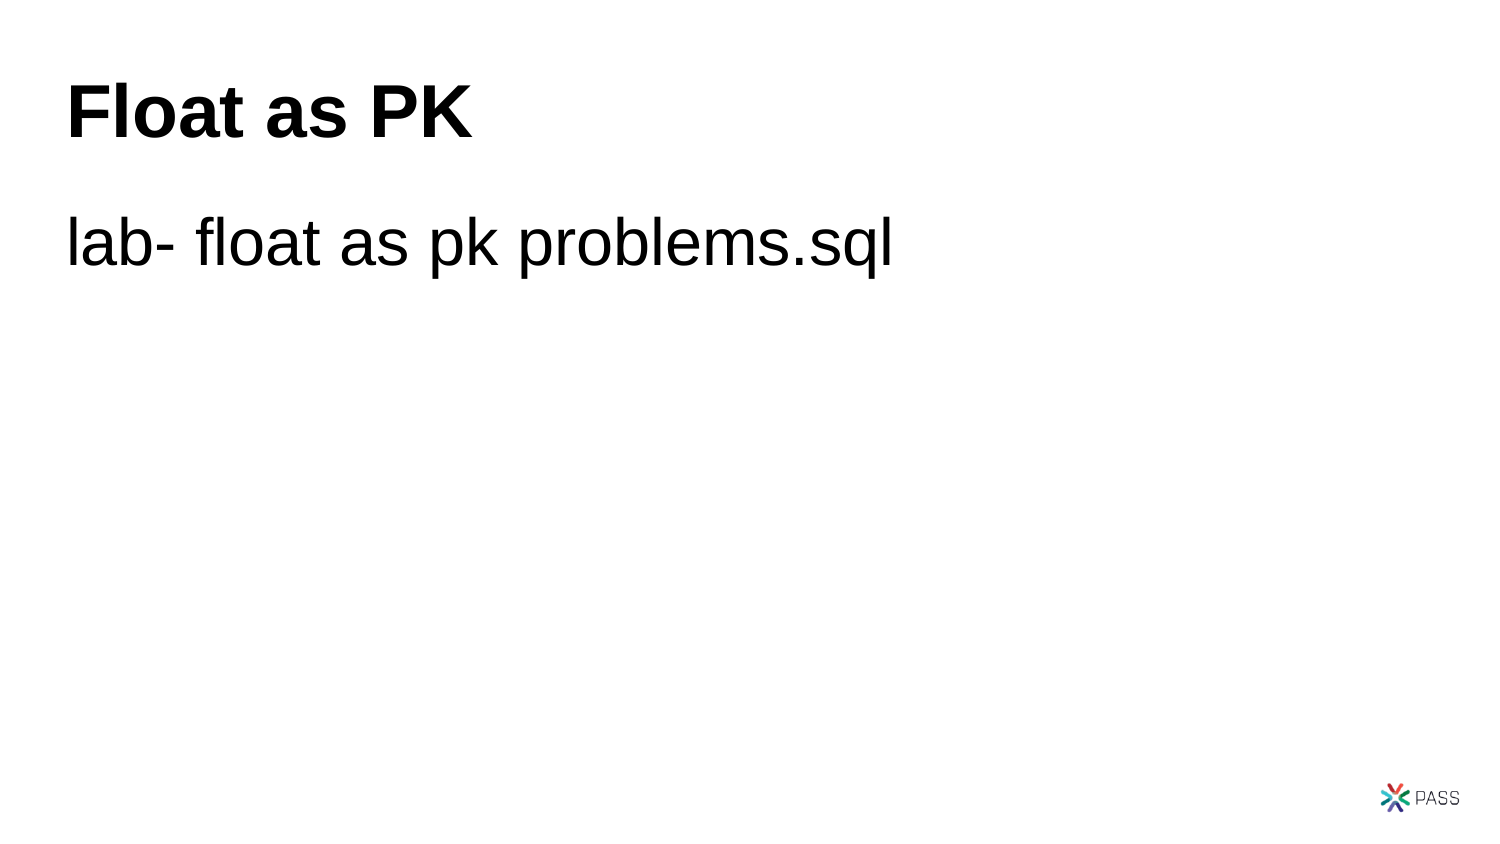

# Float as PK
lab- float as pk problems.sql